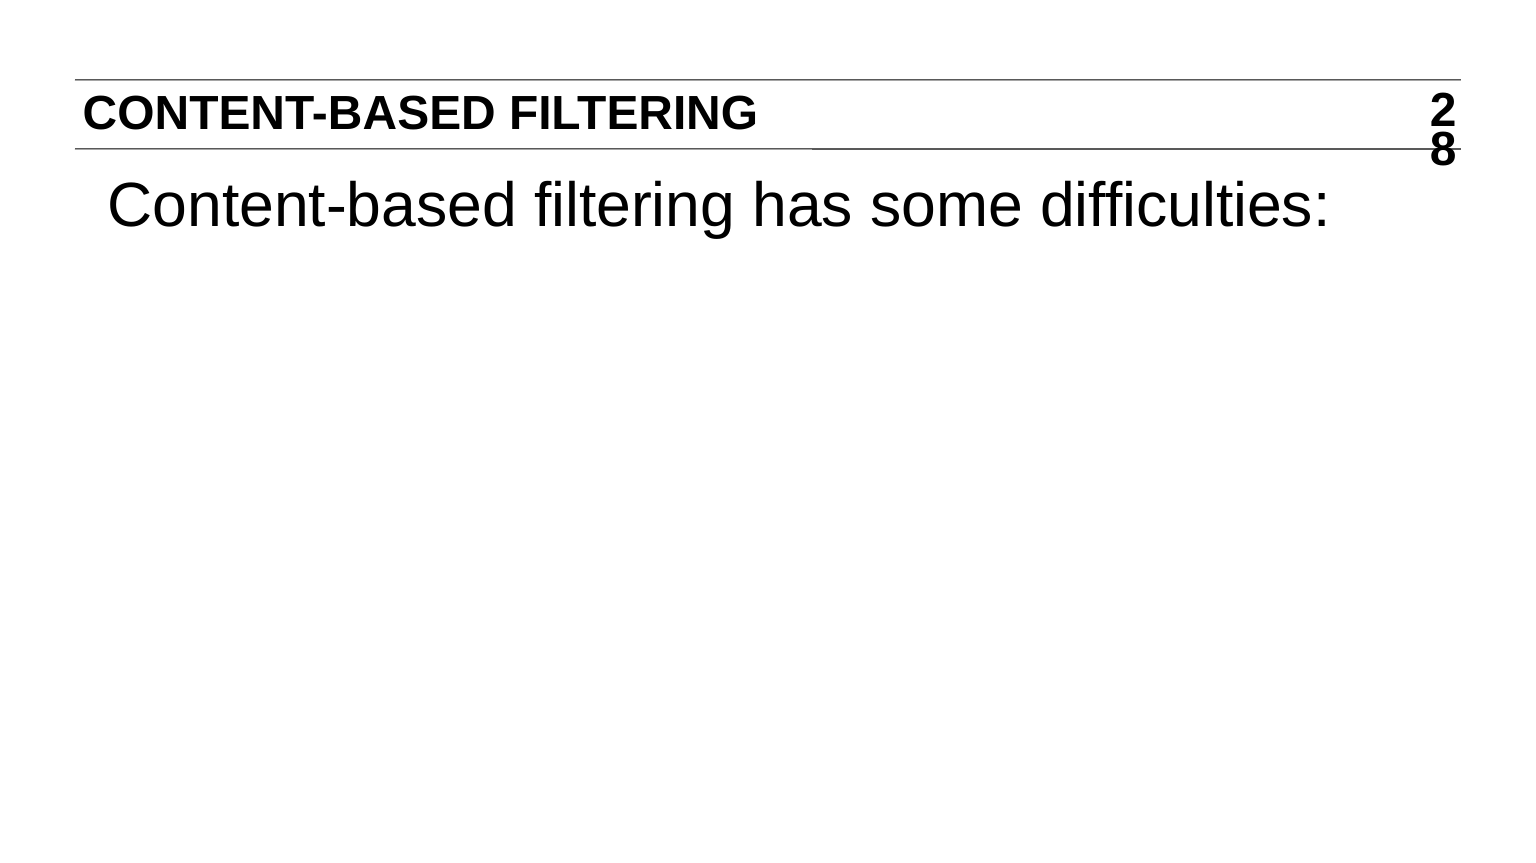

content-based filtering
28
Content-based filtering has some difficulties: